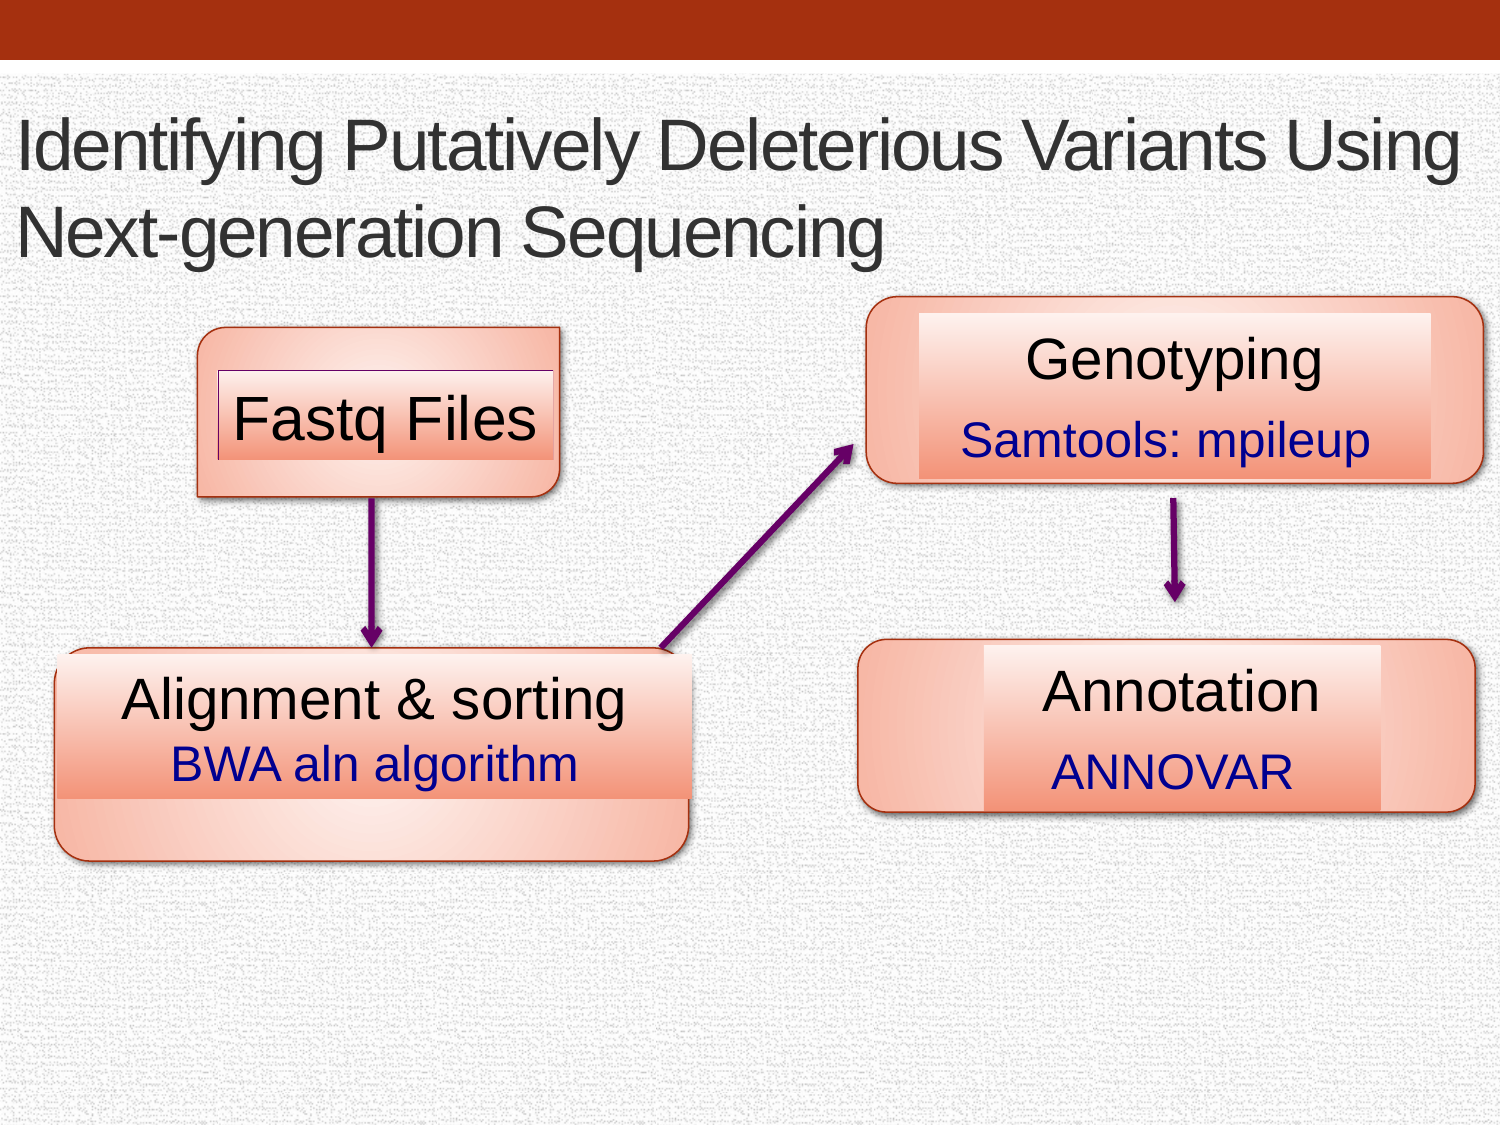

# Identifying Putatively Deleterious Variants Using Next-generation Sequencing

Genotyping
Samtools: mpileup

Fastq Files

Annotation
ANNOVAR

Alignment & sorting
BWA aln algorithm